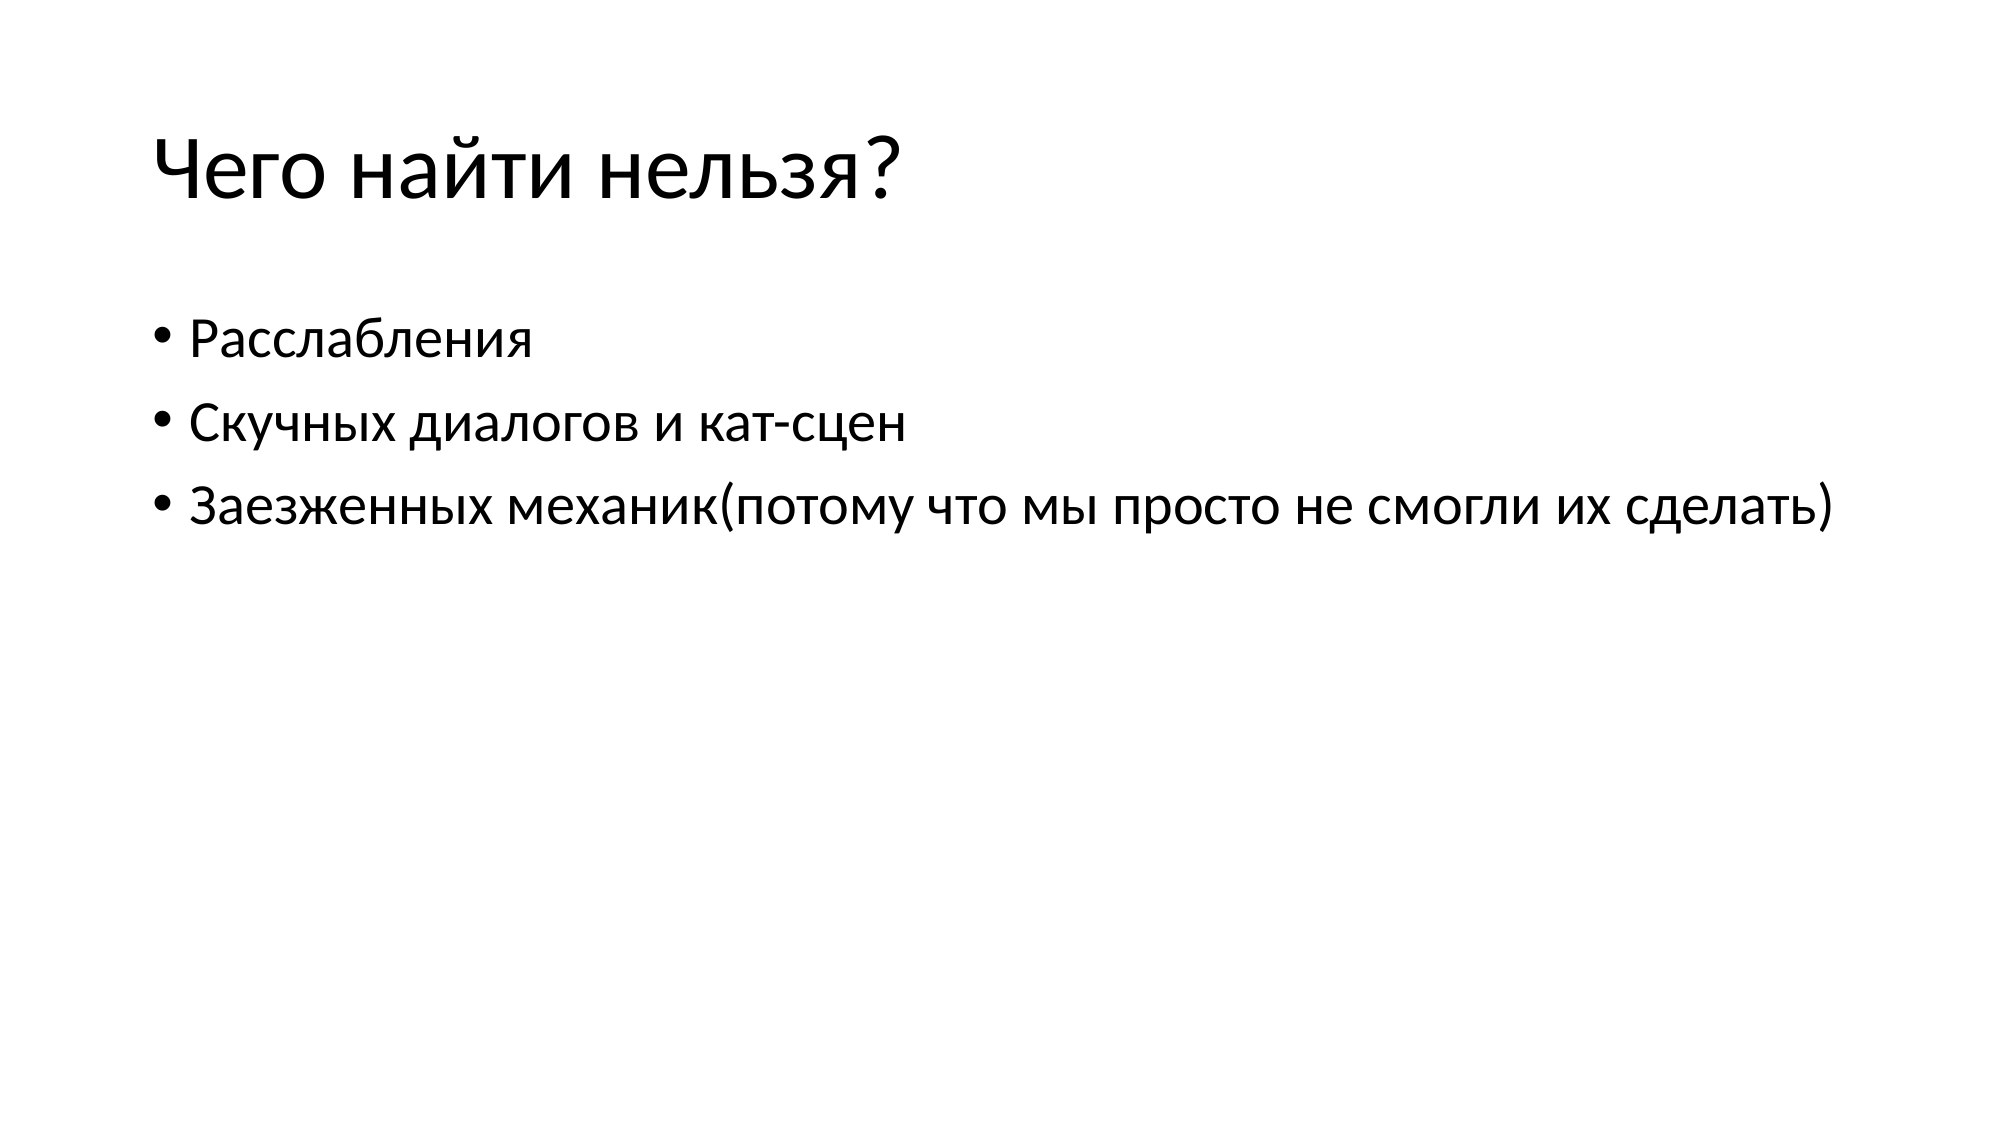

# Чего найти нельзя?
Расслабления
Скучных диалогов и кат-сцен
Заезженных механик(потому что мы просто не смогли их сделать)